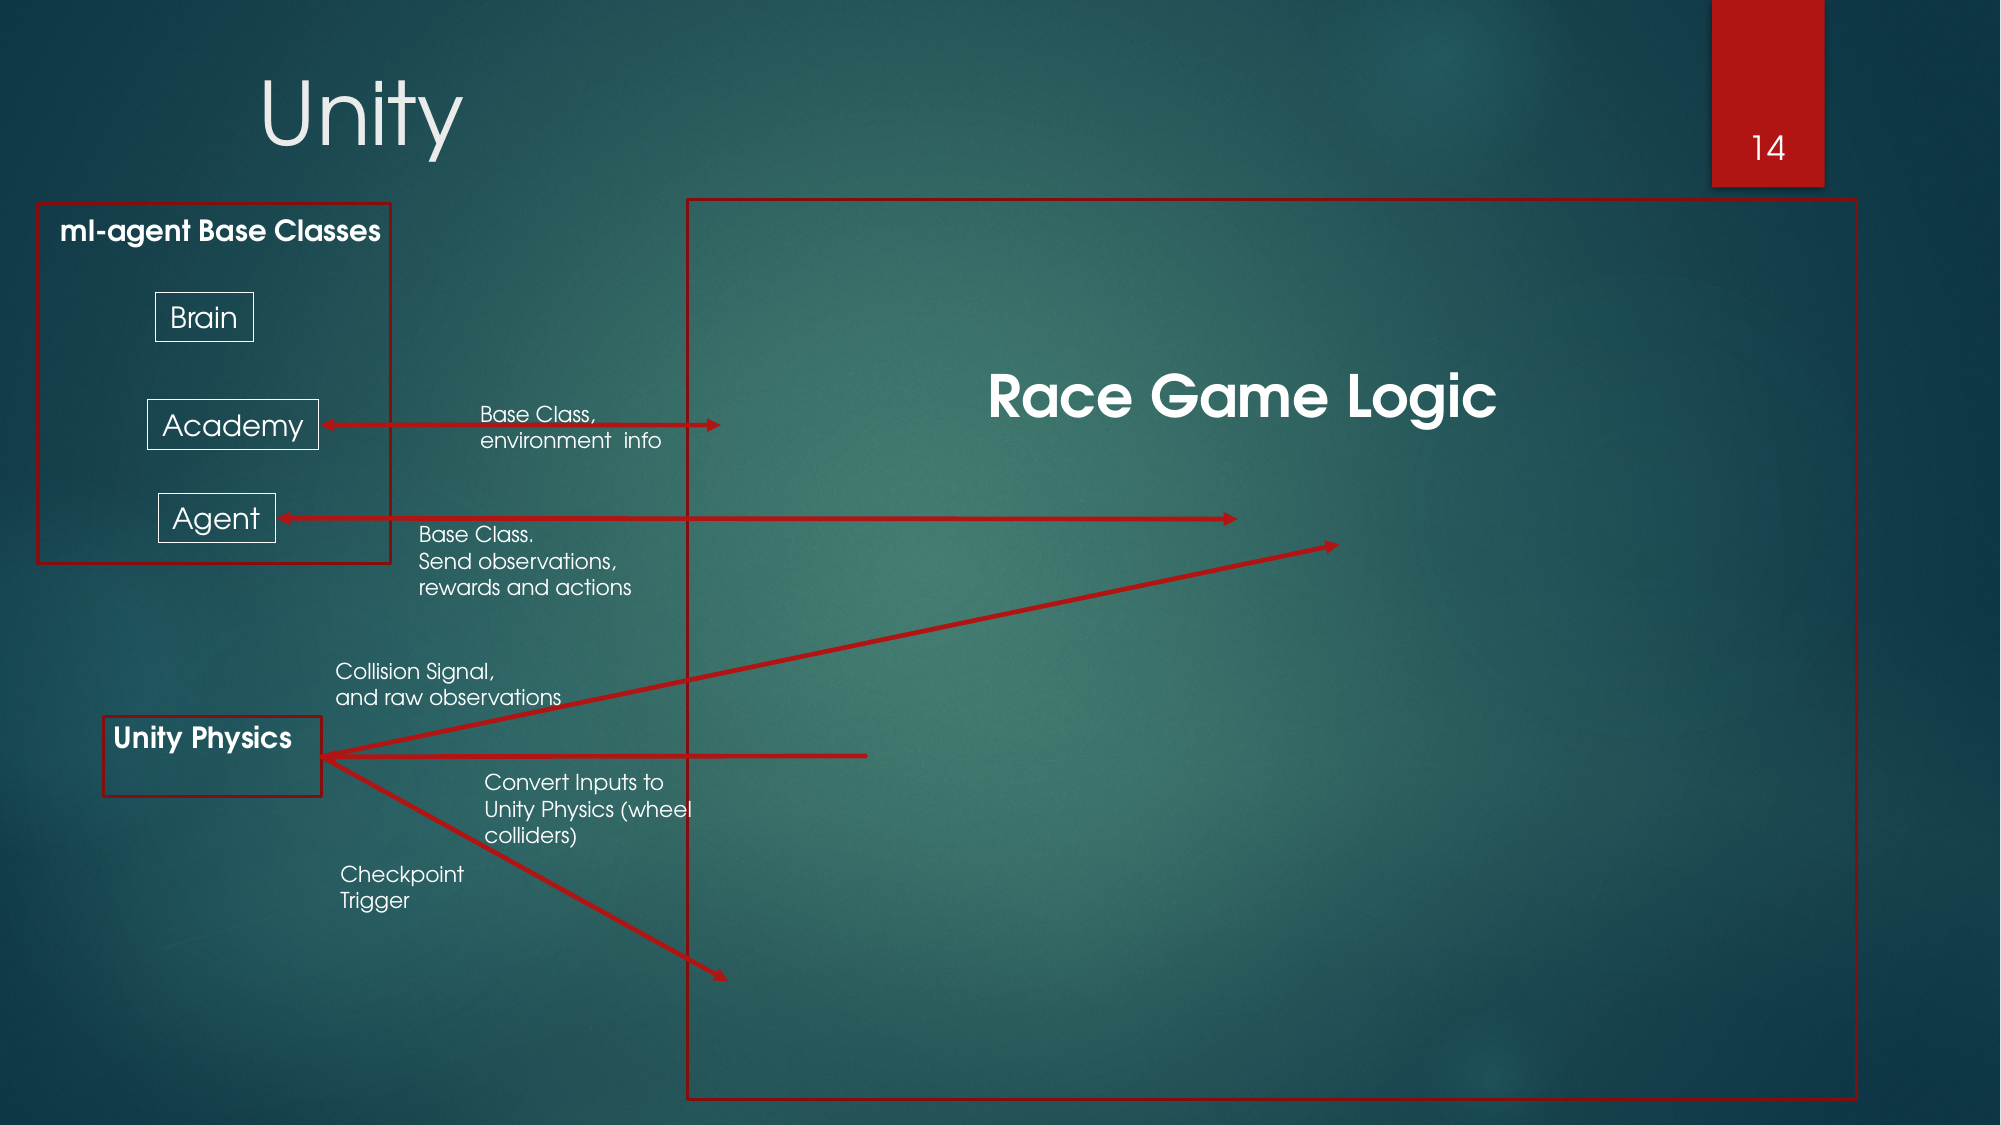

14
# Unity

ml-agent Base Classes
Brain
Race Game Logic

Base Class, environment  info
Academy
Agent
Base Class.
Send observations,
rewards and actions
Collision Signal,
and raw observations
Unity Physics

Checkpoint Trigger

Convert Inputs to Unity Physics (wheel colliders)